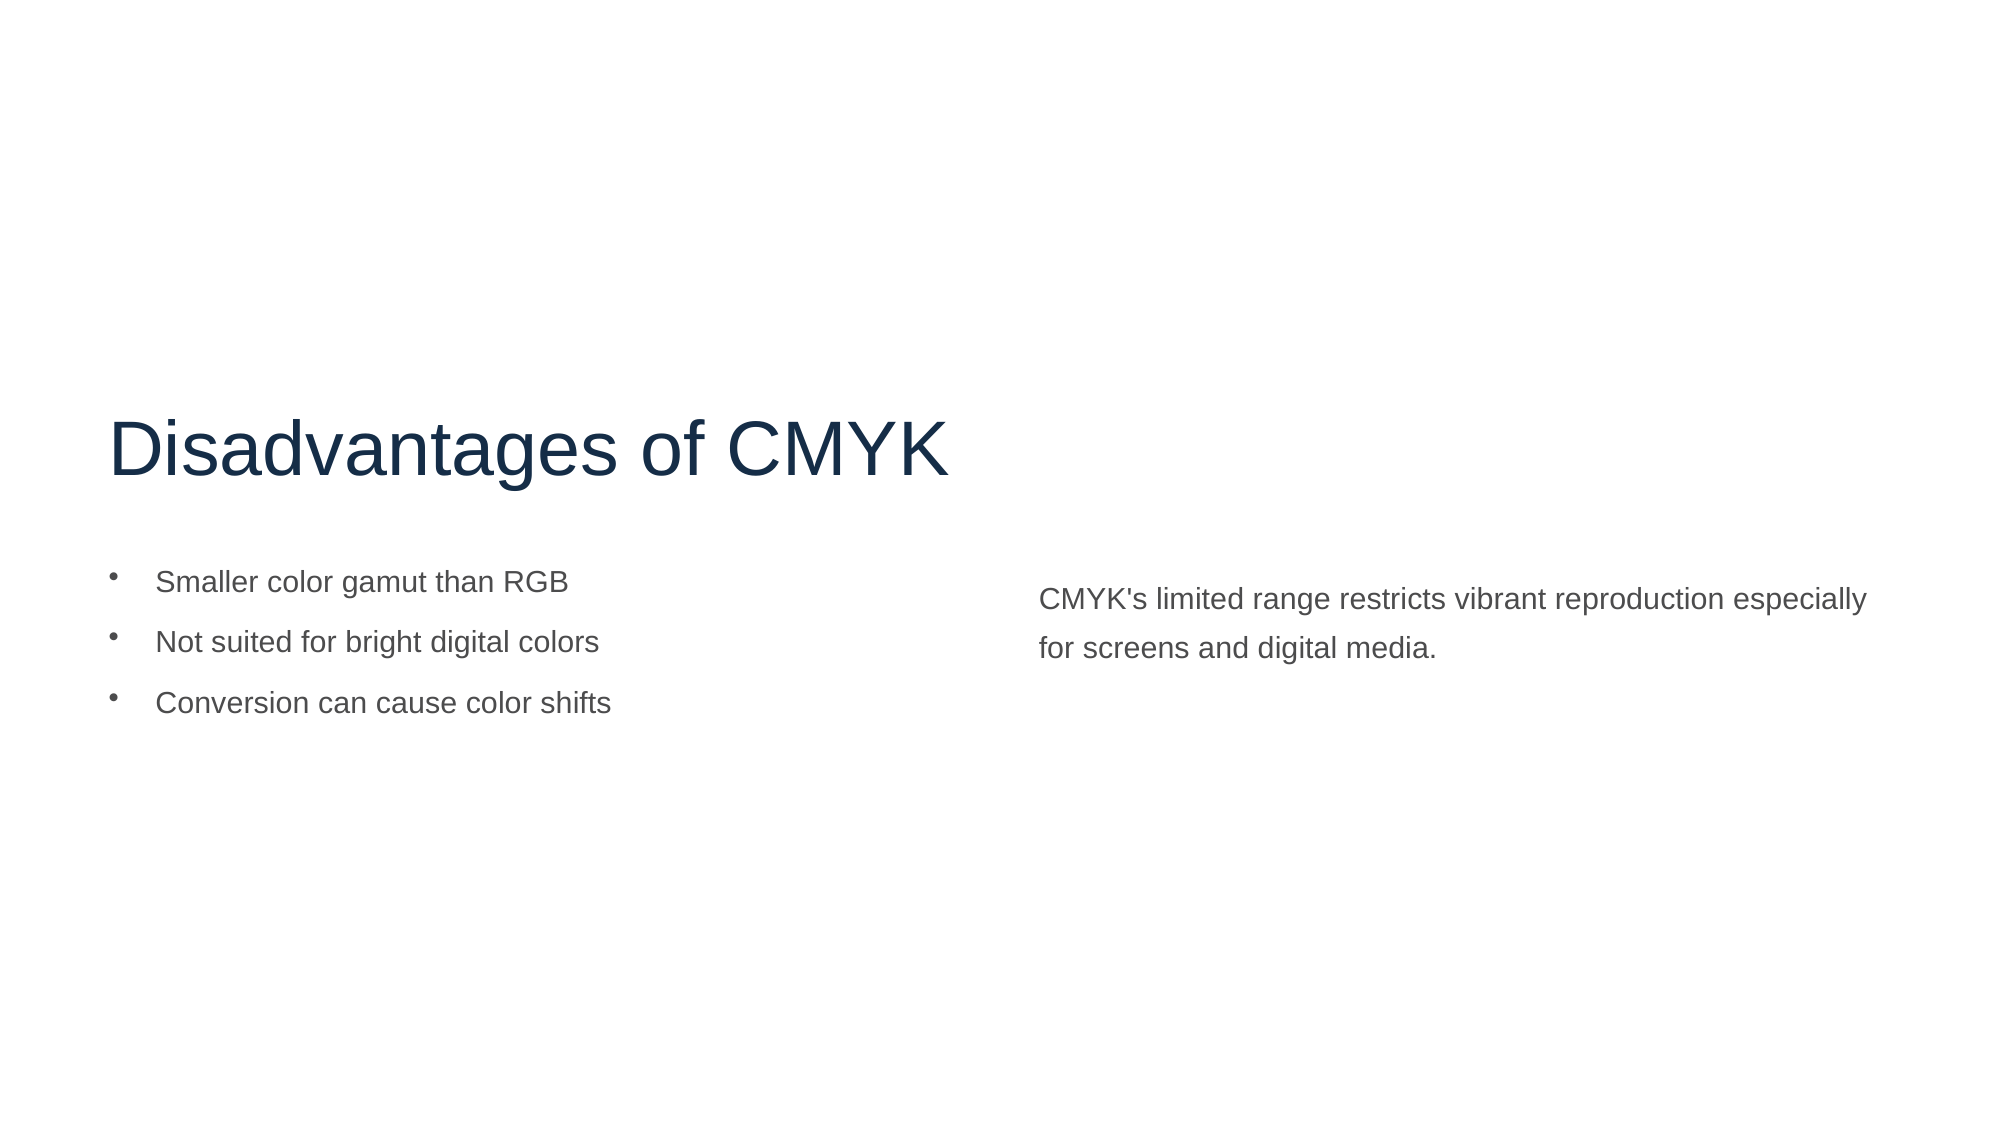

Disadvantages of CMYK
Smaller color gamut than RGB
CMYK's limited range restricts vibrant reproduction especially for screens and digital media.
Not suited for bright digital colors
Conversion can cause color shifts